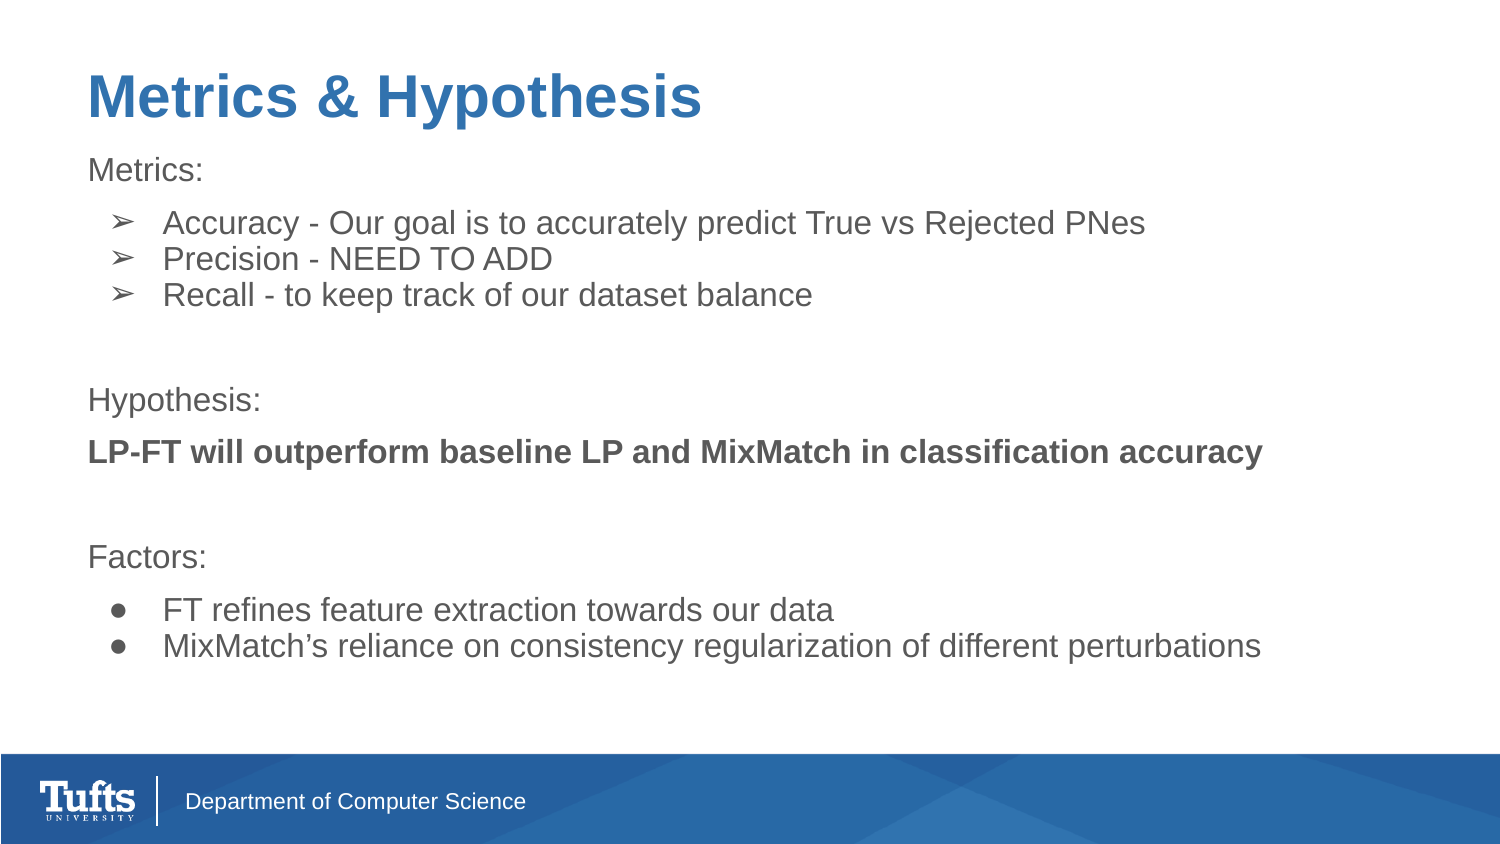

# Metrics & Hypothesis
Metrics:
Accuracy - Our goal is to accurately predict True vs Rejected PNes
Precision - NEED TO ADD
Recall - to keep track of our dataset balance

Hypothesis:
LP-FT will outperform baseline LP and MixMatch in classification accuracy

Factors:
FT refines feature extraction towards our data
MixMatch’s reliance on consistency regularization of different perturbations